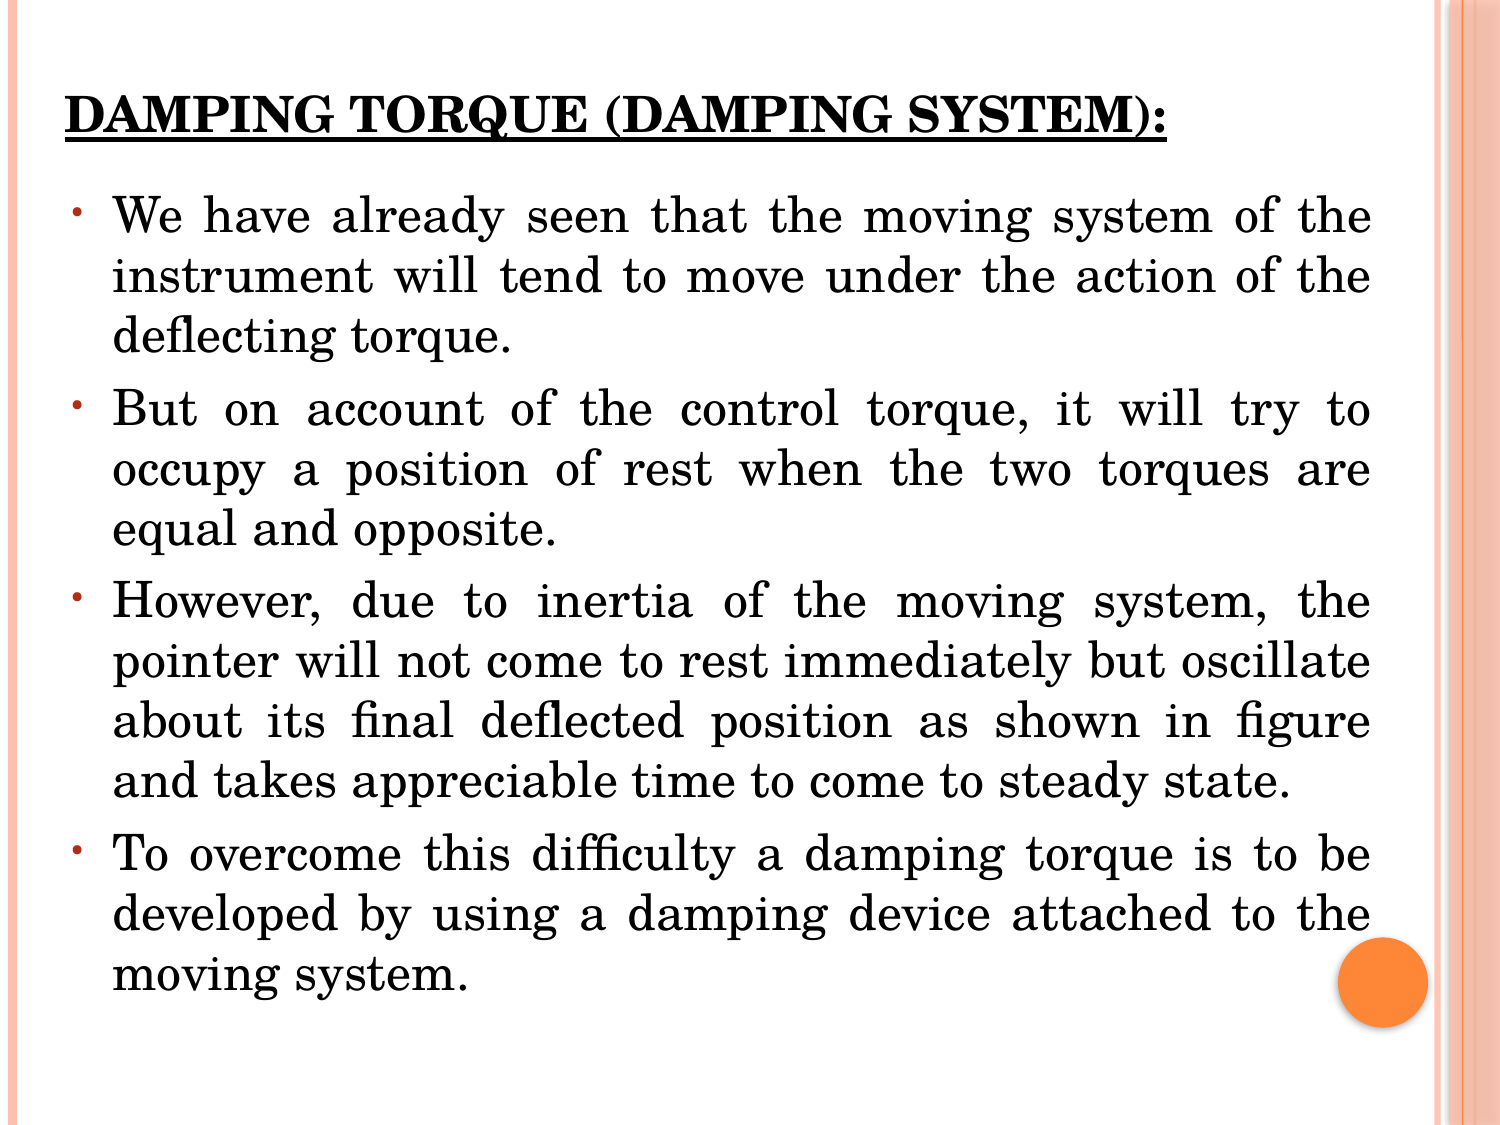

# DAMPING TORQUE (DAMPING SYSTEM):
We have already seen that the moving system of the instrument will tend to move under the action of the deflecting torque.
But on account of the control torque, it will try to occupy a position of rest when the two torques are equal and opposite.
However, due to inertia of the moving system, the pointer will not come to rest immediately but oscillate about its final deflected position as shown in figure and takes appreciable time to come to steady state.
To overcome this difficulty a damping torque is to be developed by using a damping device attached to the moving system.